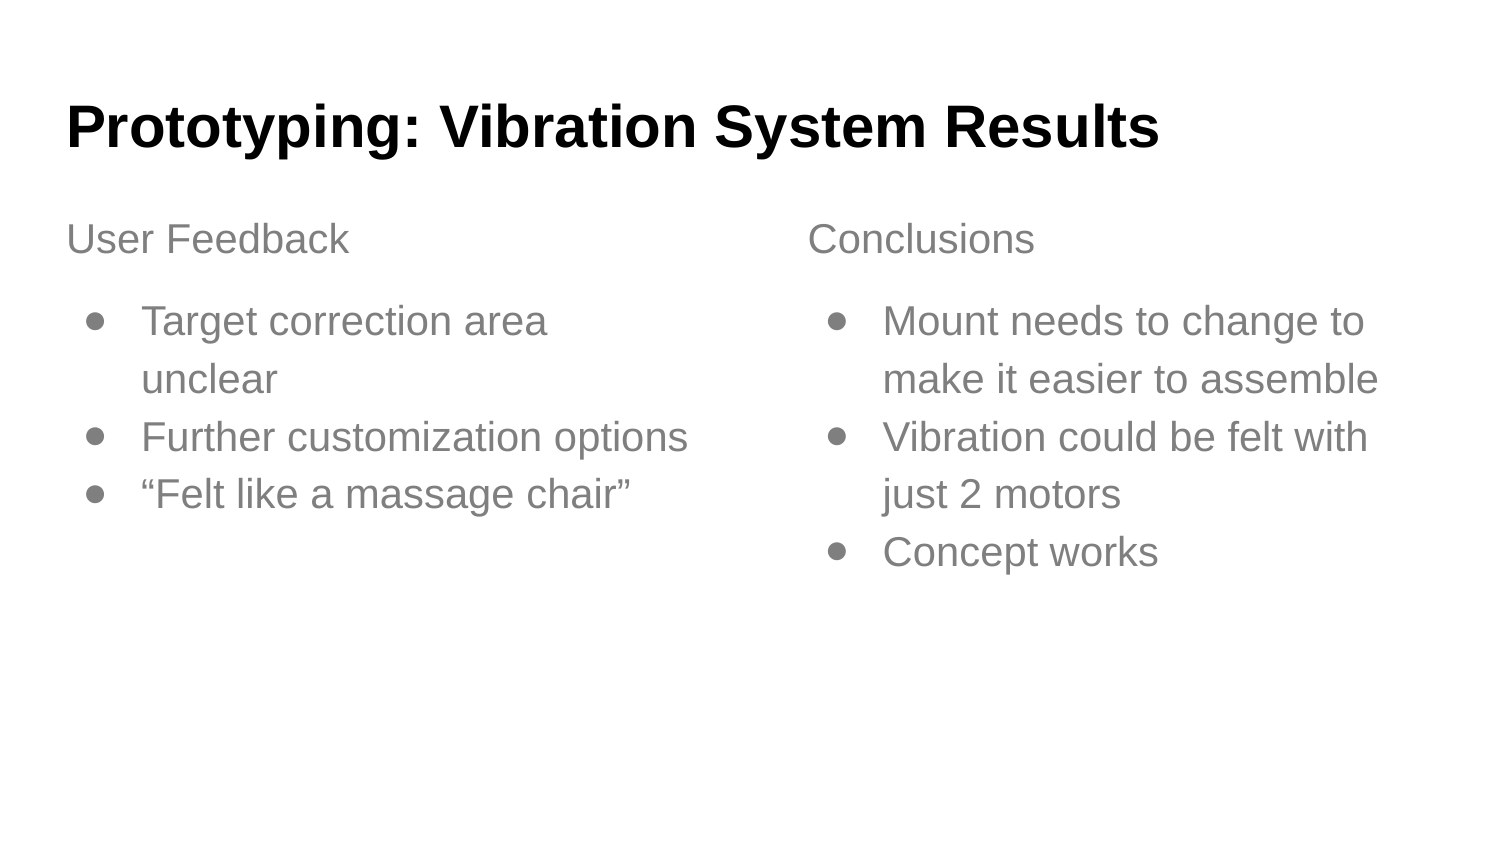

# Prototyping: Vibration System Results
User Feedback
Target correction area unclear
Further customization options
“Felt like a massage chair”
Conclusions
Mount needs to change to make it easier to assemble
Vibration could be felt with just 2 motors
Concept works